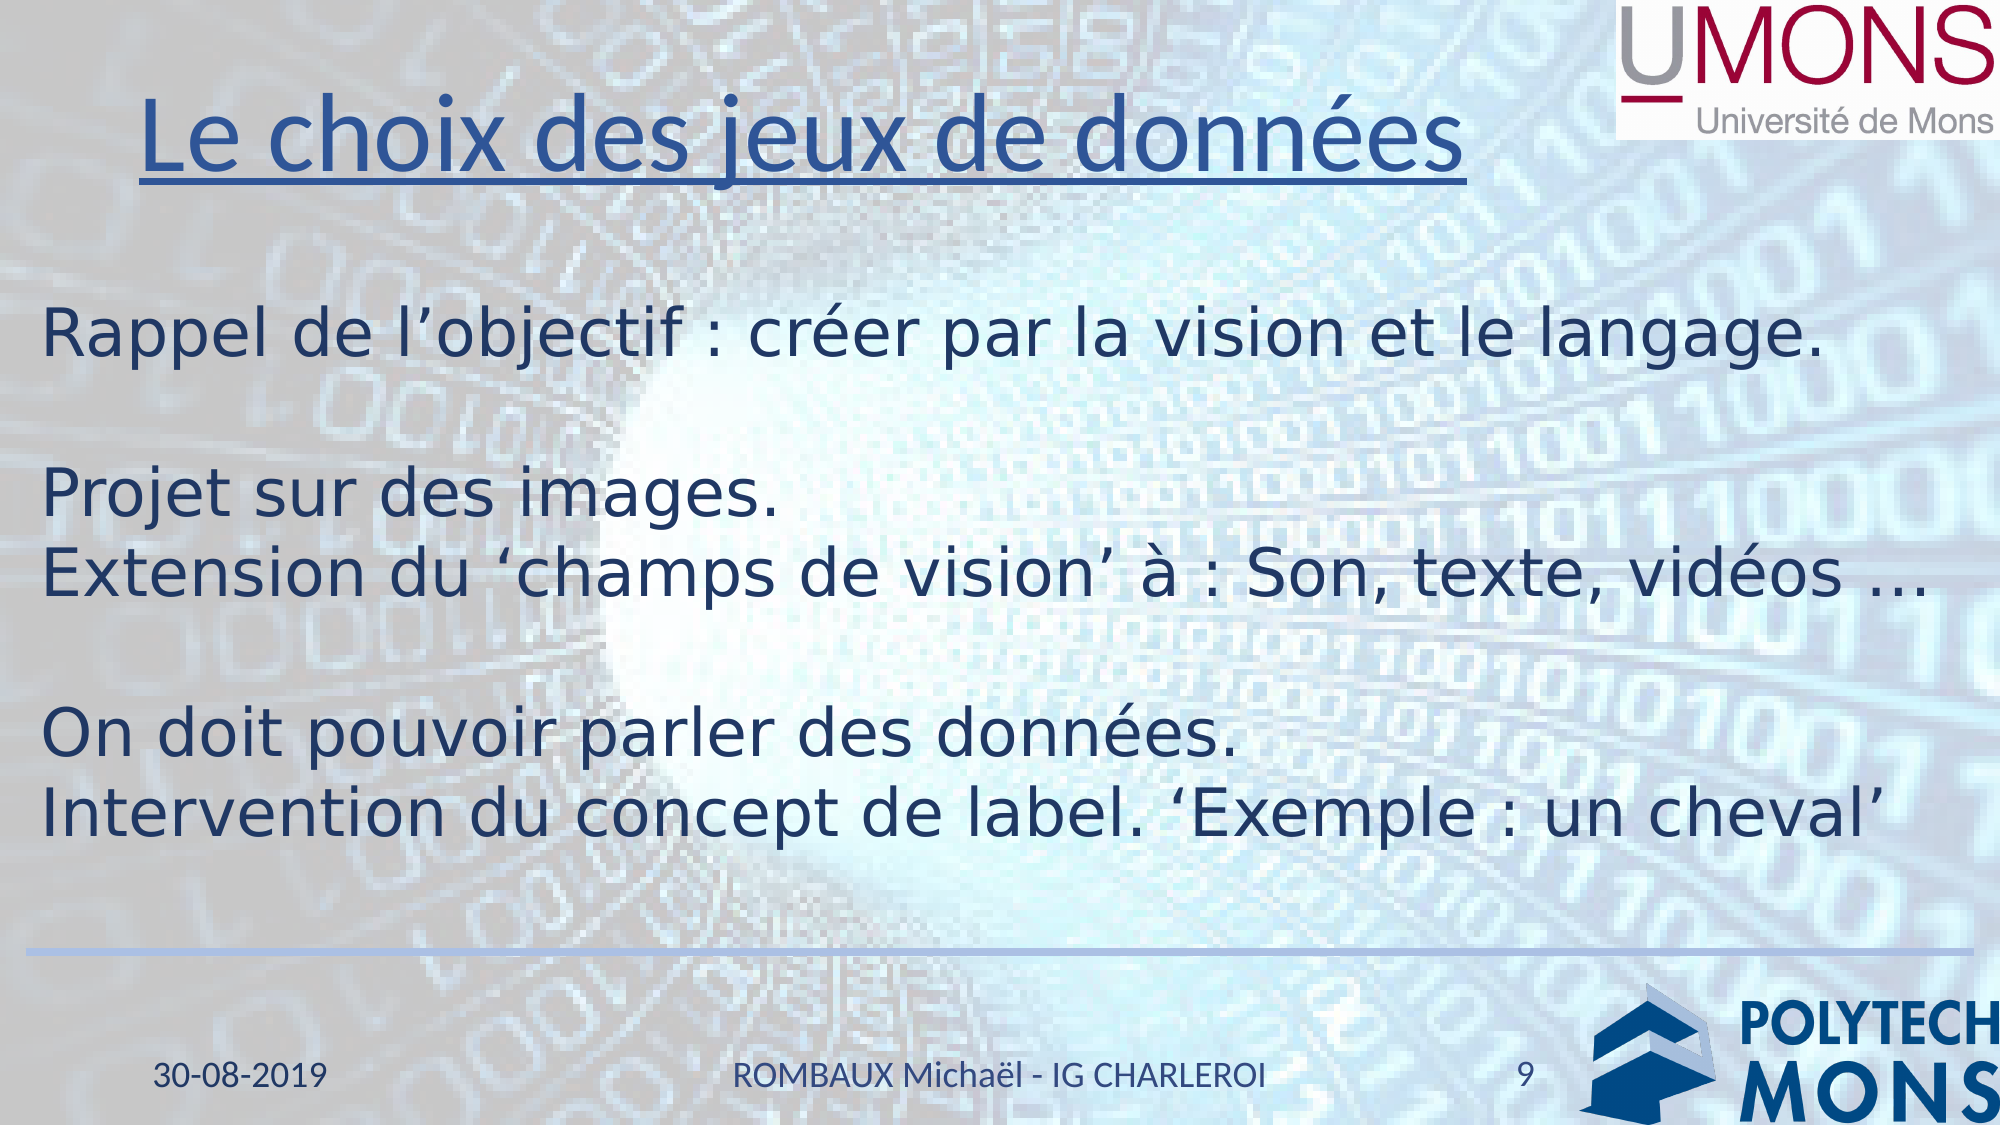

# Le choix des jeux de données
Rappel de l’objectif : créer par la vision et le langage.

Projet sur des images.
Extension du ‘champs de vision’ à : Son, texte, vidéos …

On doit pouvoir parler des données.
Intervention du concept de label. ‘Exemple : un cheval’

9
30-08-2019
ROMBAUX Michaël - IG CHARLEROI